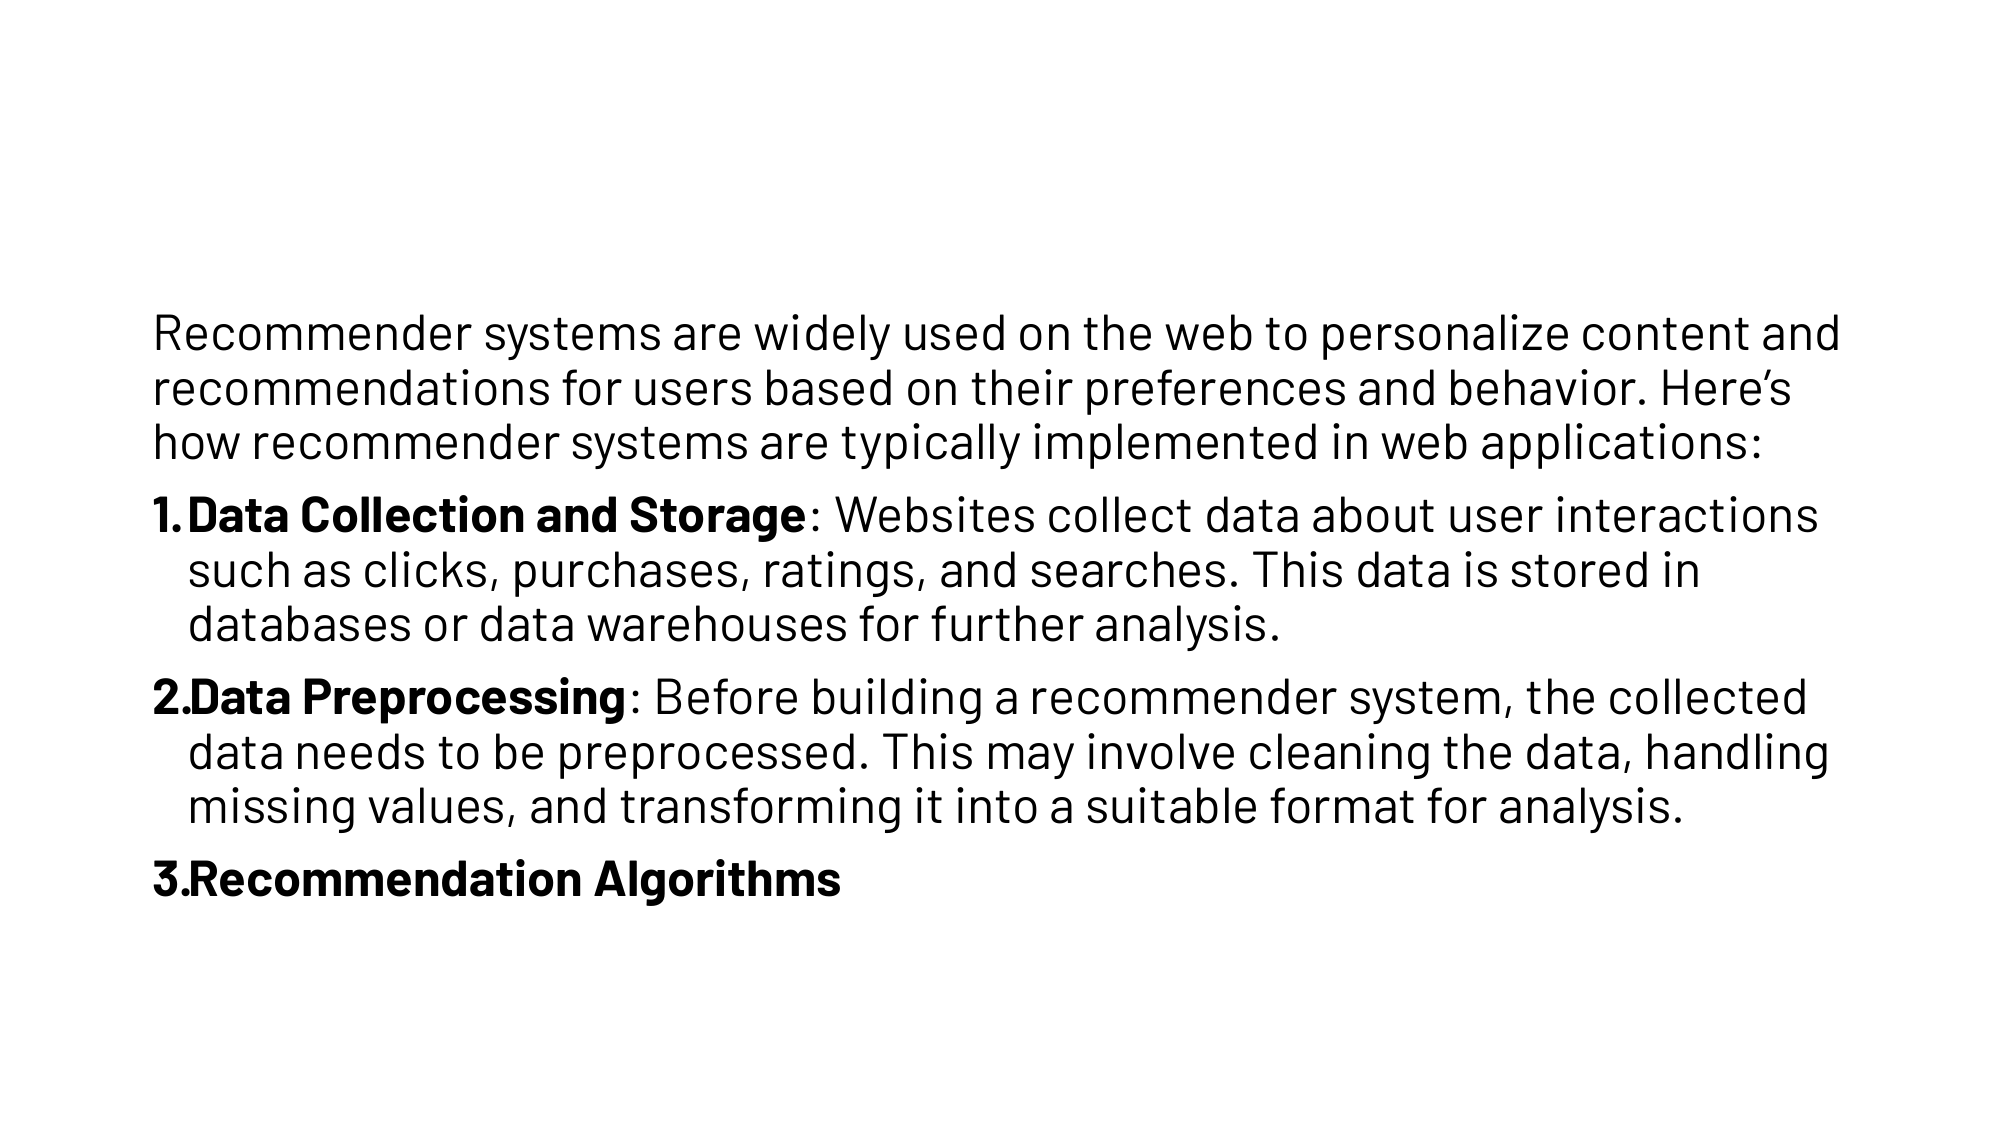

#
Recommender systems are widely used on the web to personalize content and recommendations for users based on their preferences and behavior. Here’s how recommender systems are typically implemented in web applications:
Data Collection and Storage: Websites collect data about user interactions such as clicks, purchases, ratings, and searches. This data is stored in databases or data warehouses for further analysis.
Data Preprocessing: Before building a recommender system, the collected data needs to be preprocessed. This may involve cleaning the data, handling missing values, and transforming it into a suitable format for analysis.
Recommendation Algorithms